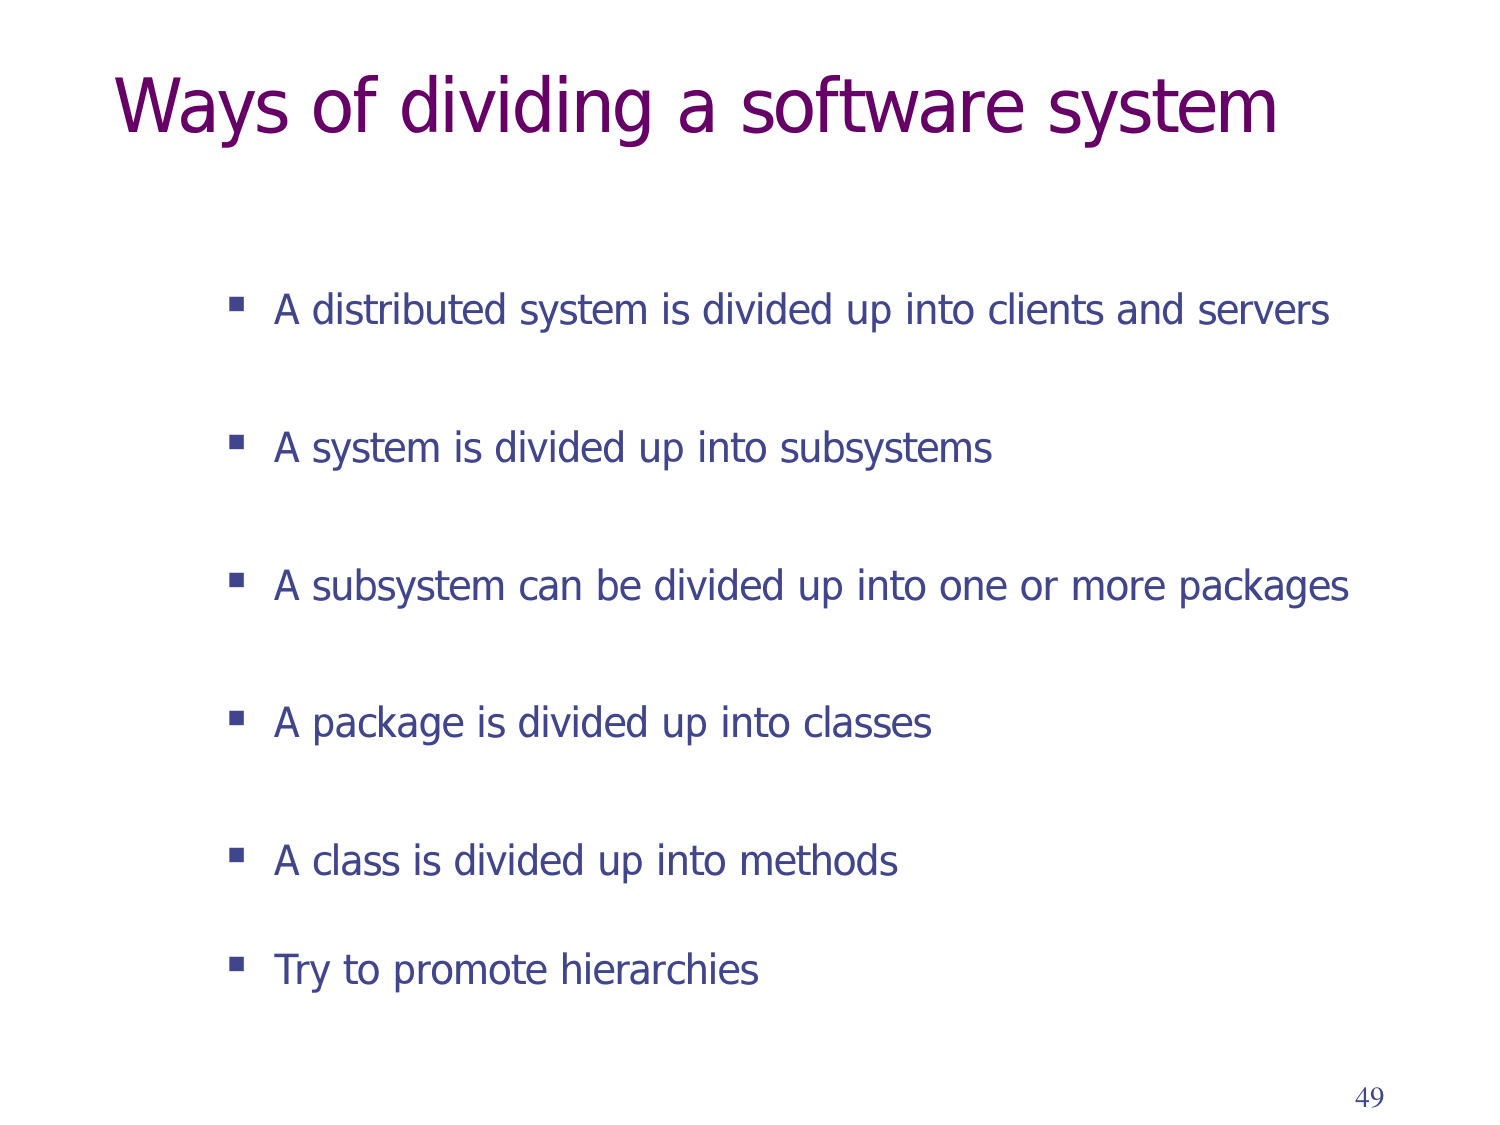

# Ways of dividing a software system
A distributed system is divided up into clients and servers

A system is divided up into subsystems

A subsystem can be divided up into one or more packages

A package is divided up into classes

A class is divided up into methods
Try to promote hierarchies
49